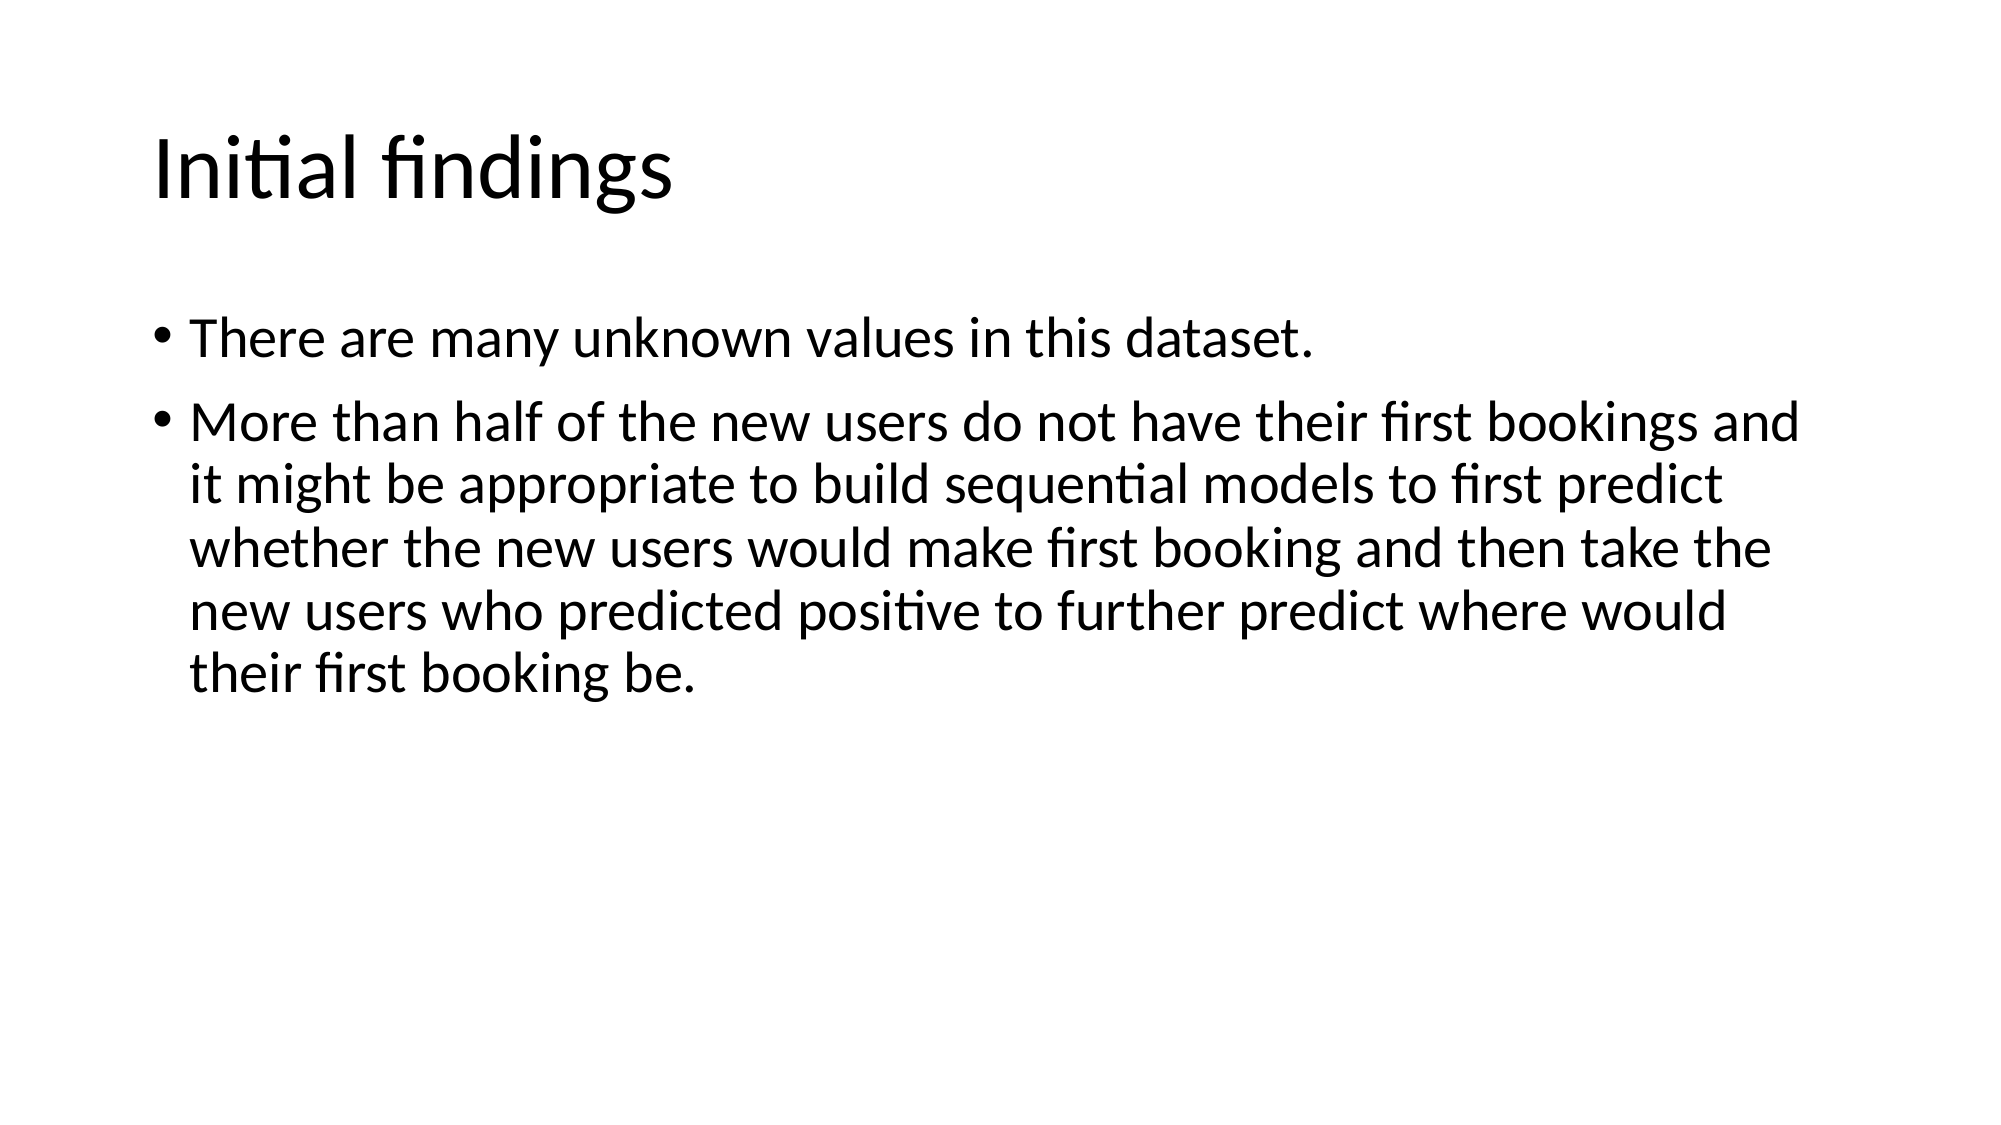

# Initial findings
There are many unknown values in this dataset.
More than half of the new users do not have their first bookings and it might be appropriate to build sequential models to first predict whether the new users would make first booking and then take the new users who predicted positive to further predict where would their first booking be.